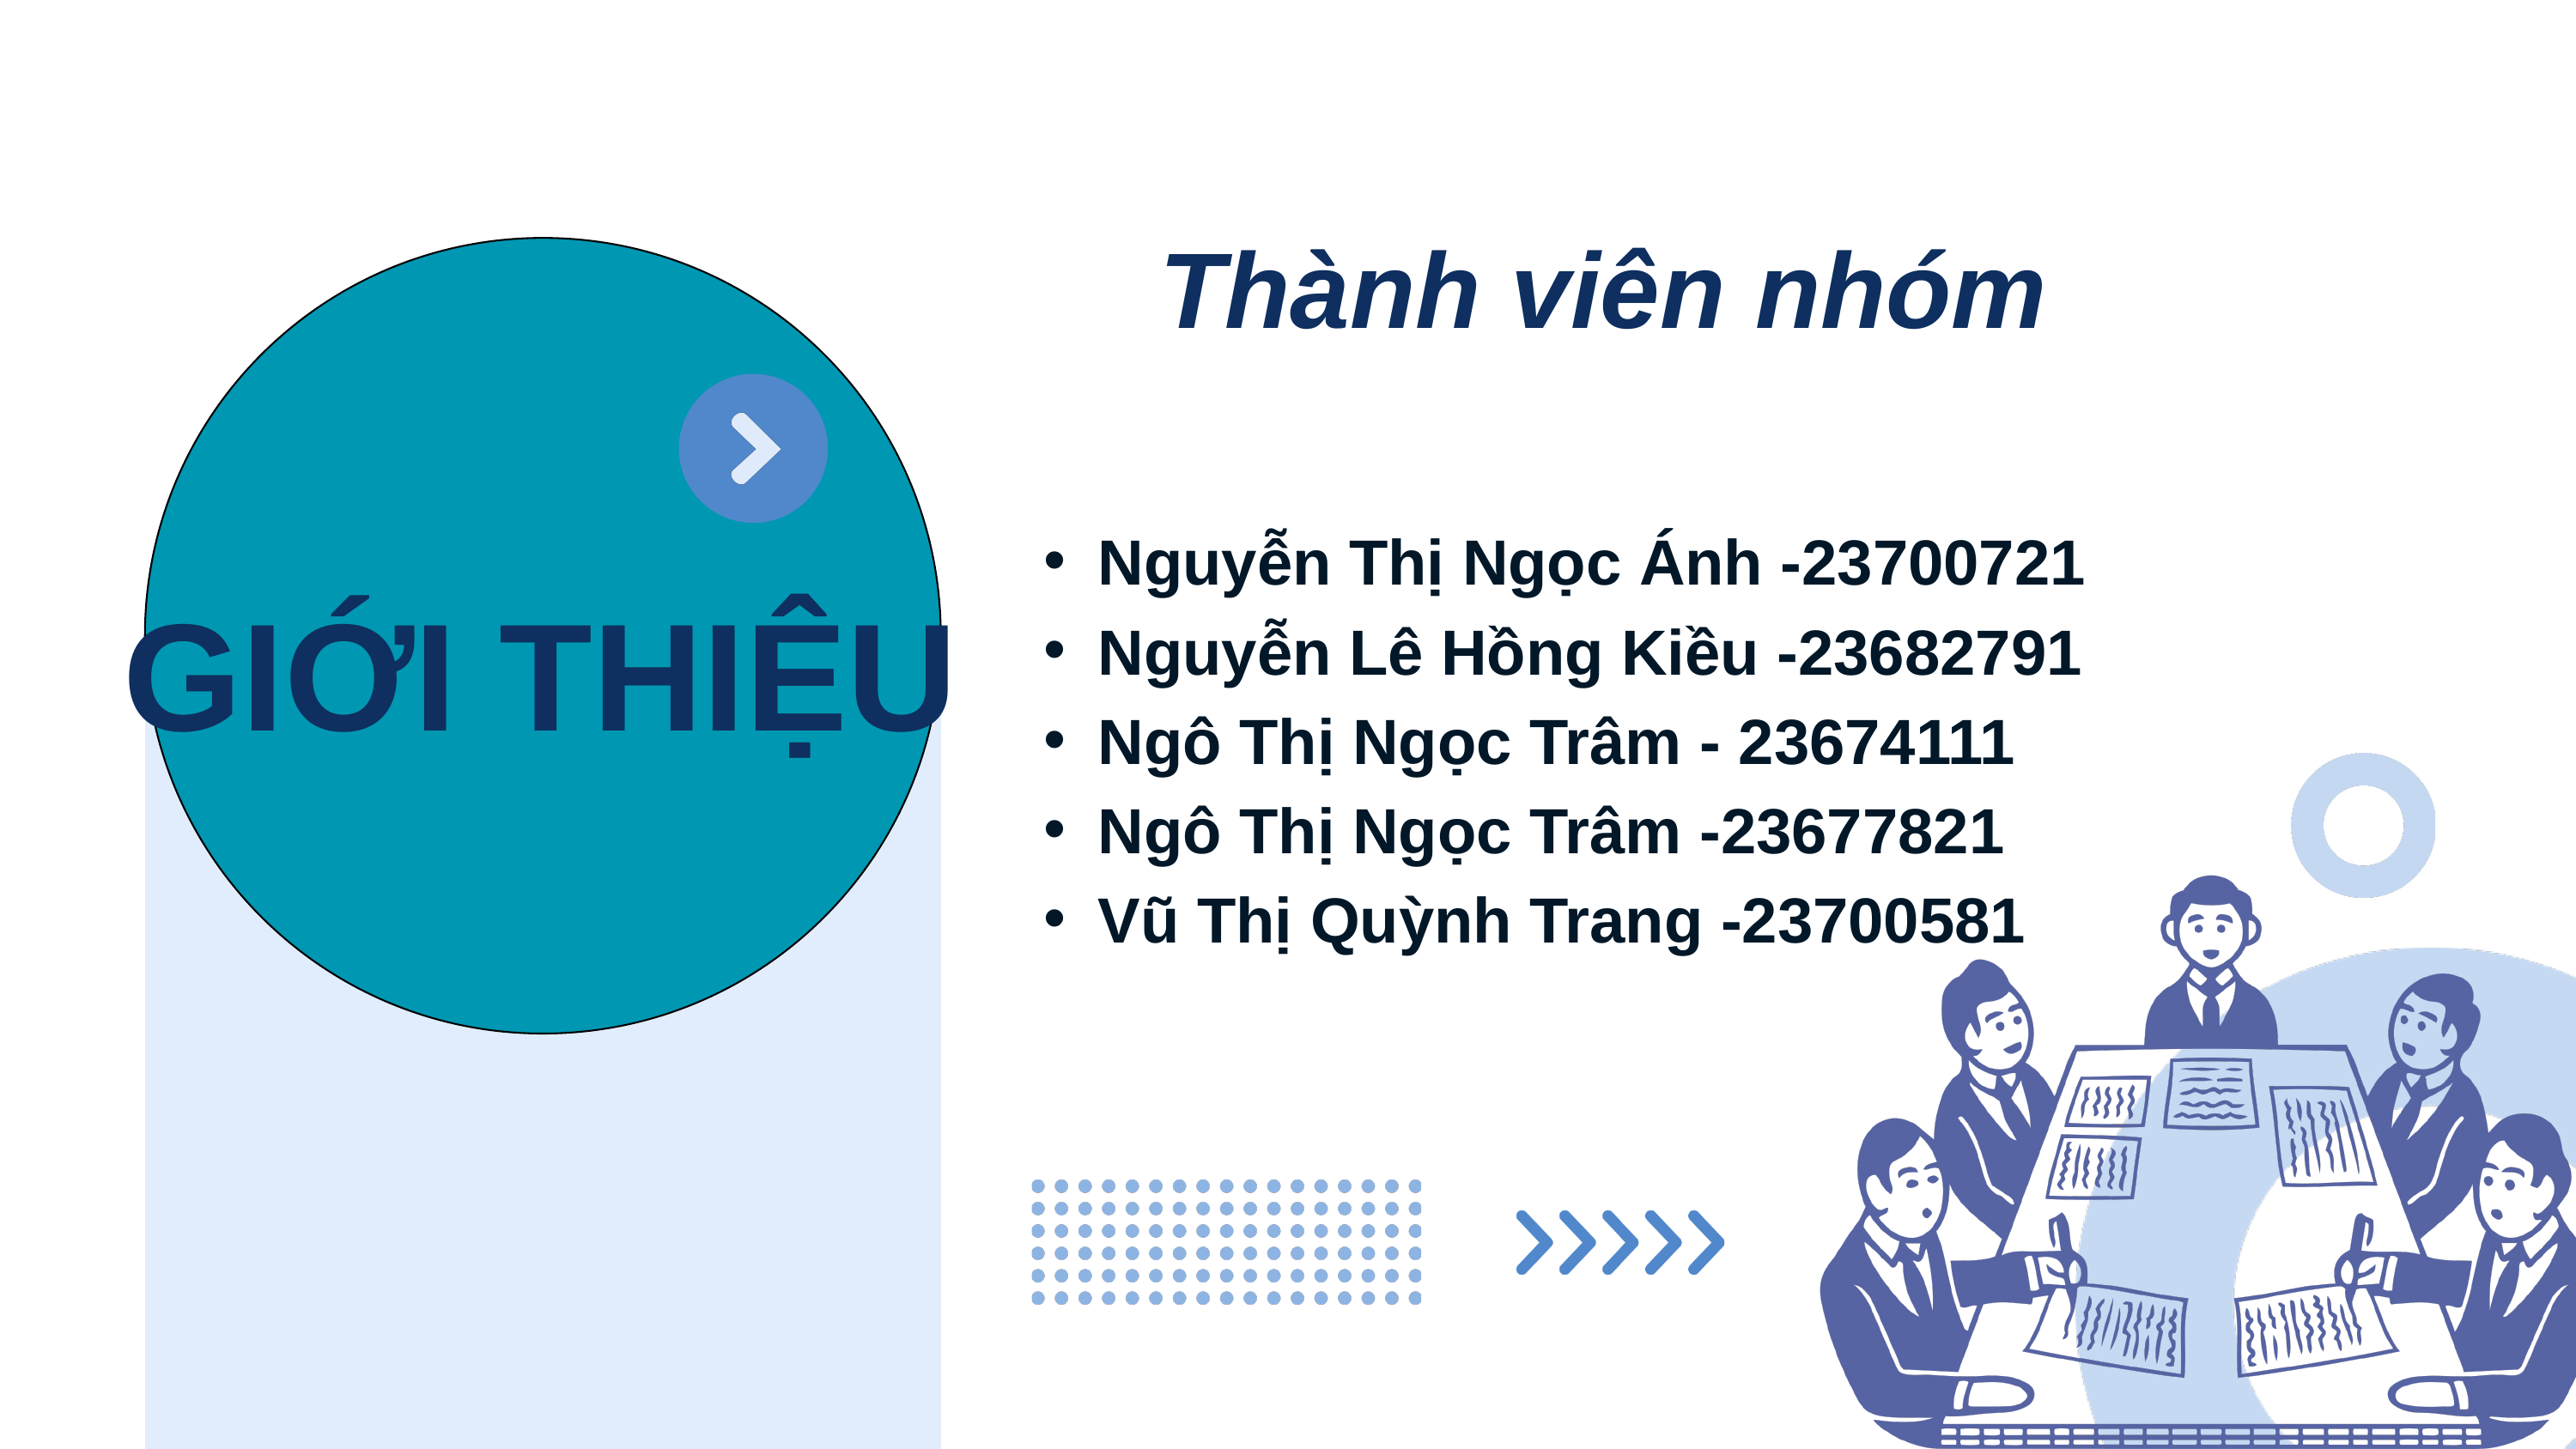

Thành viên nhóm

Nguyễn Thị Ngọc Ánh -23700721
Nguyễn Lê Hồng Kiều -23682791
Ngô Thị Ngọc Trâm - 23674111
Ngô Thị Ngọc Trâm -23677821
Vũ Thị Quỳnh Trang -23700581
GIỚI THIỆU